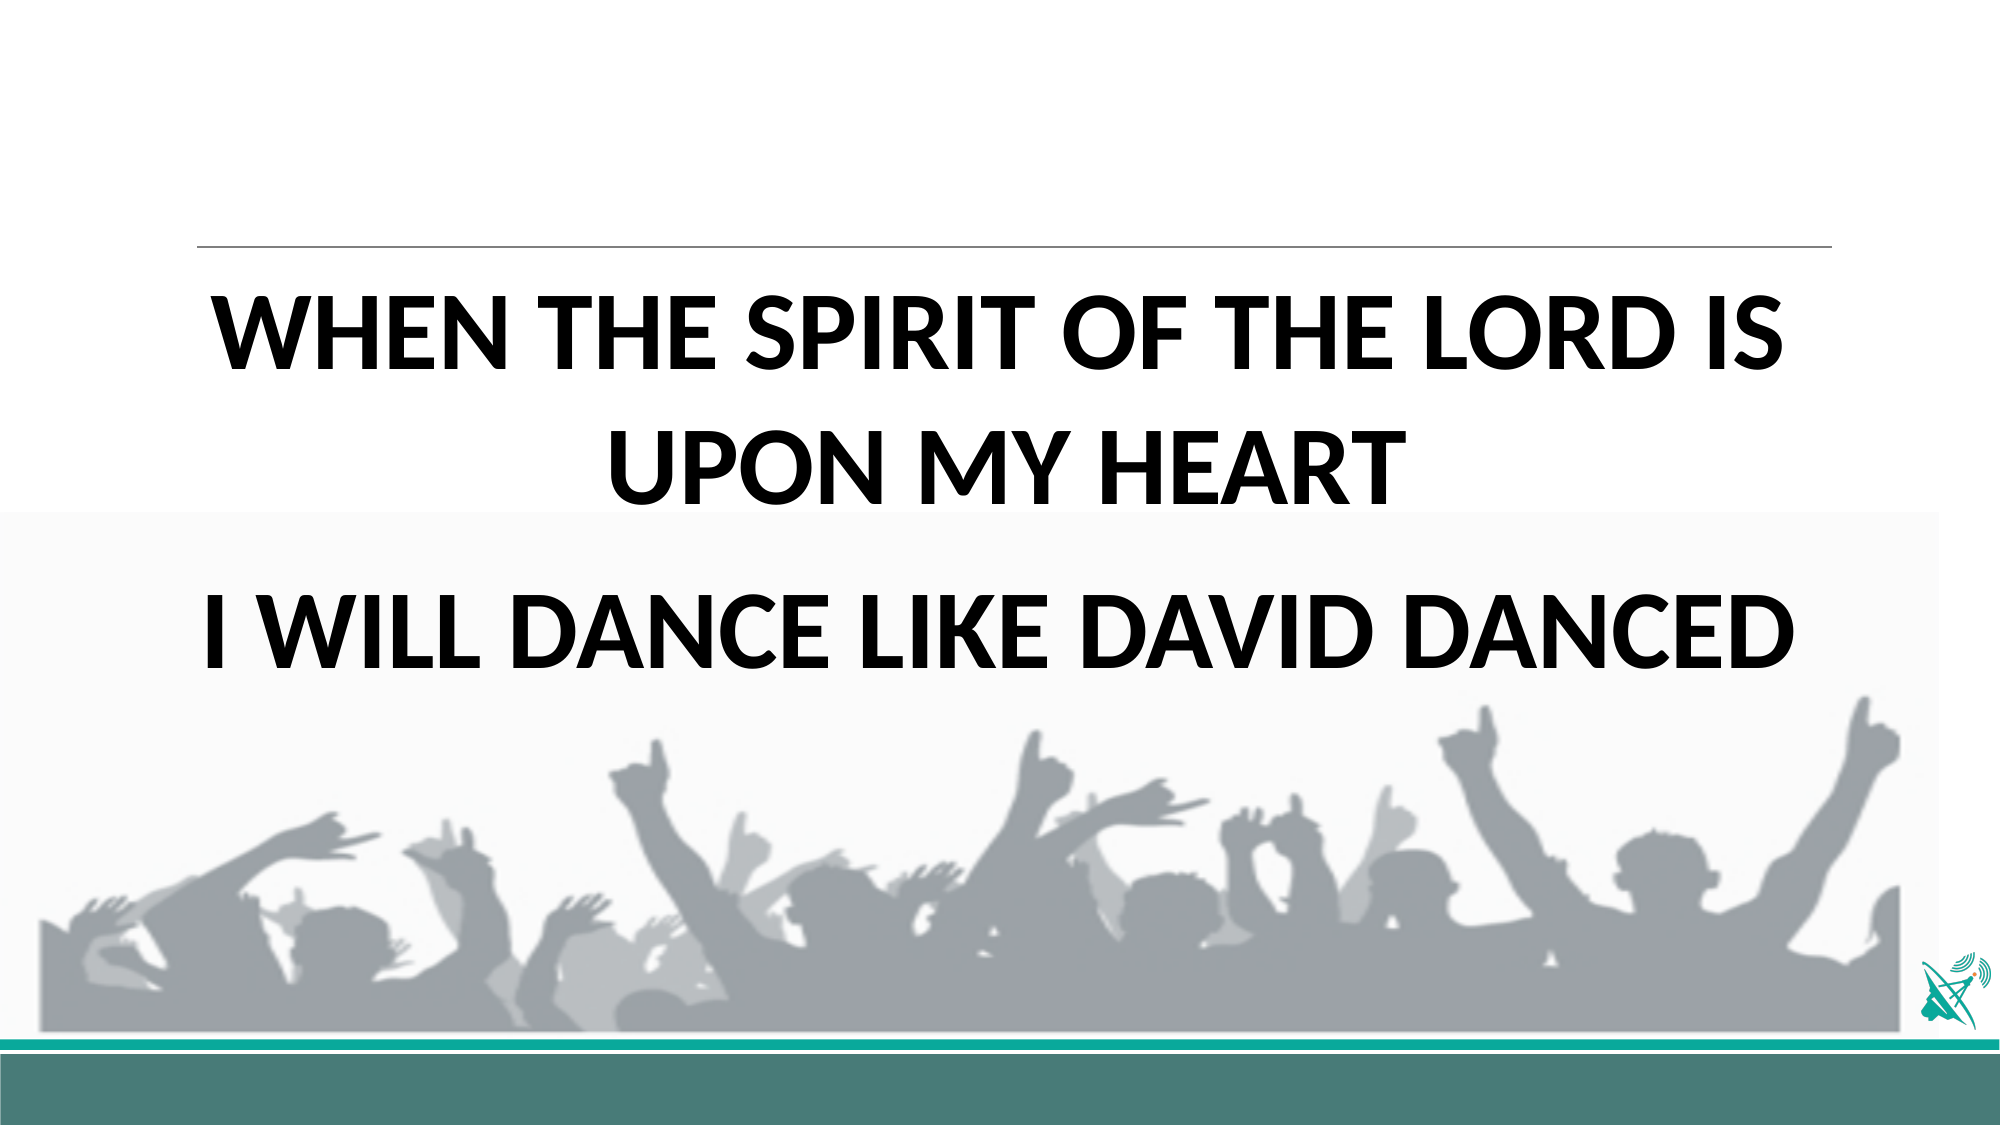

WHEN THE SPIRIT OF THE LORD IS UPON MY HEART
I WILL DANCE LIKE DAVID DANCED